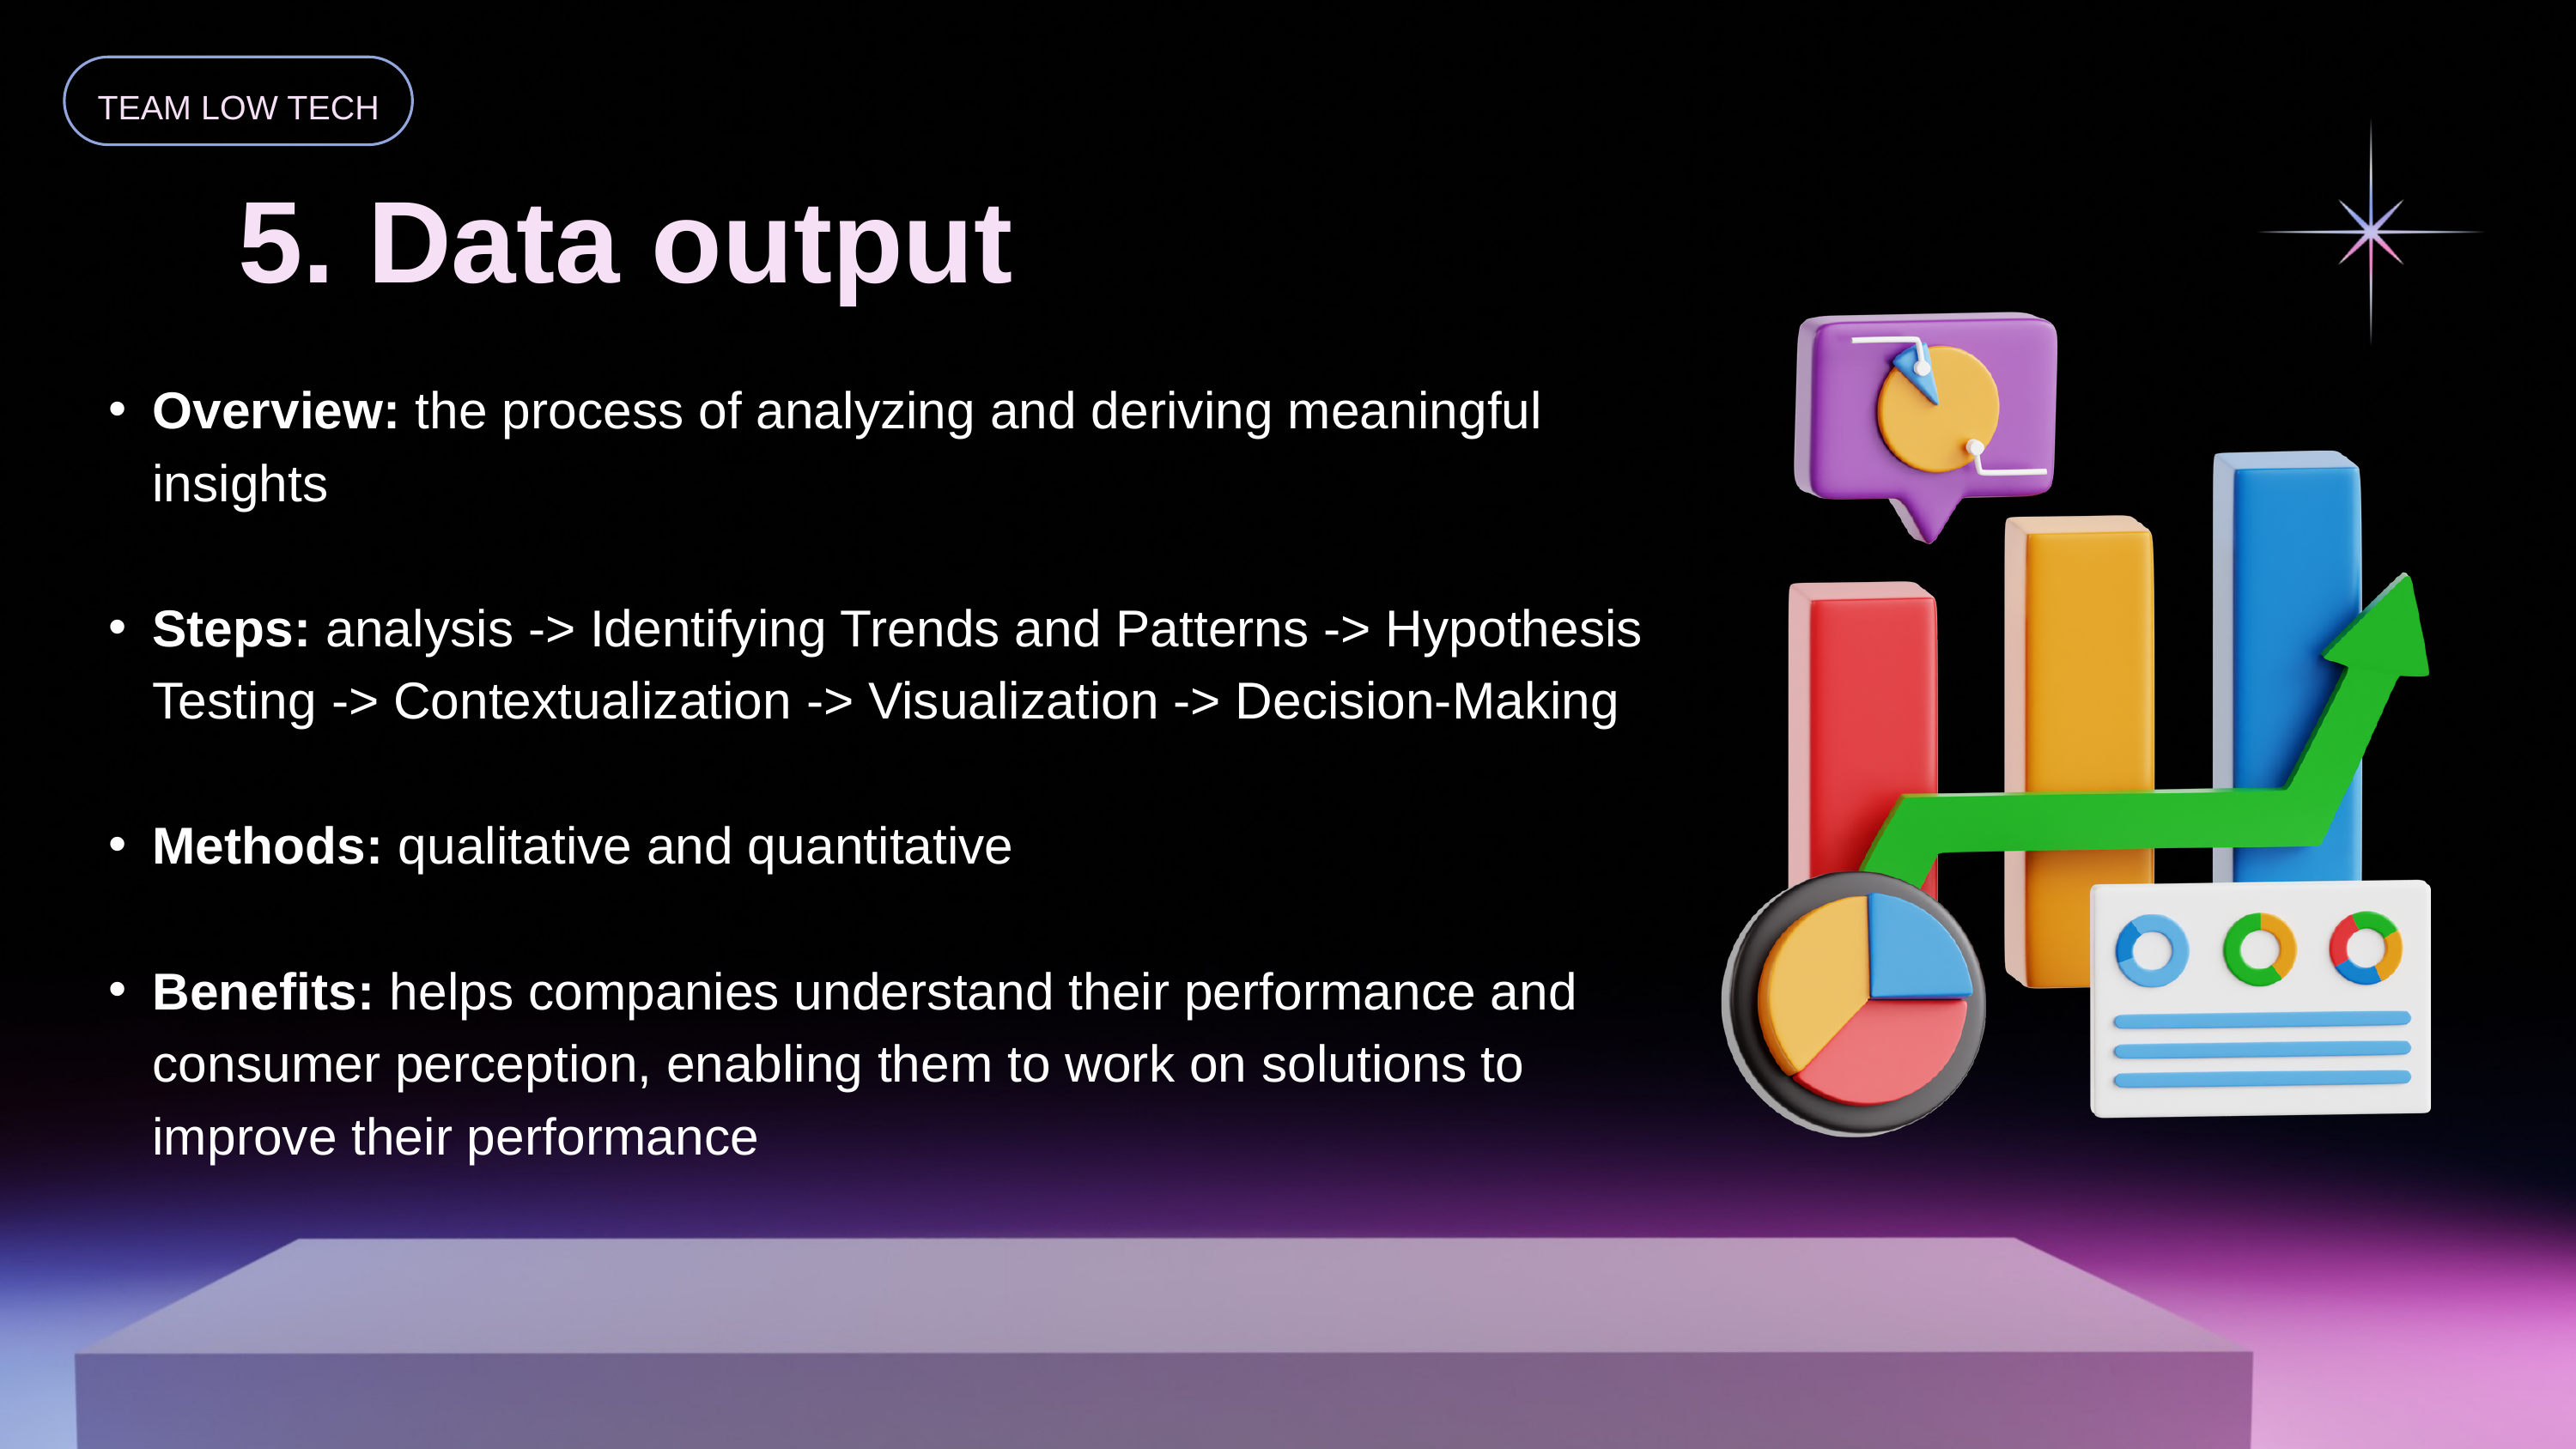

TEAM LOW TECH

5. Data output

Overview: the process of analyzing and deriving meaningful insights

Steps: analysis -> Identifying Trends and Patterns -> Hypothesis Testing -> Contextualization -> Visualization -> Decision-Making

Methods: qualitative and quantitative

Benefits: helps companies understand their performance and consumer perception, enabling them to work on solutions to improve their performance